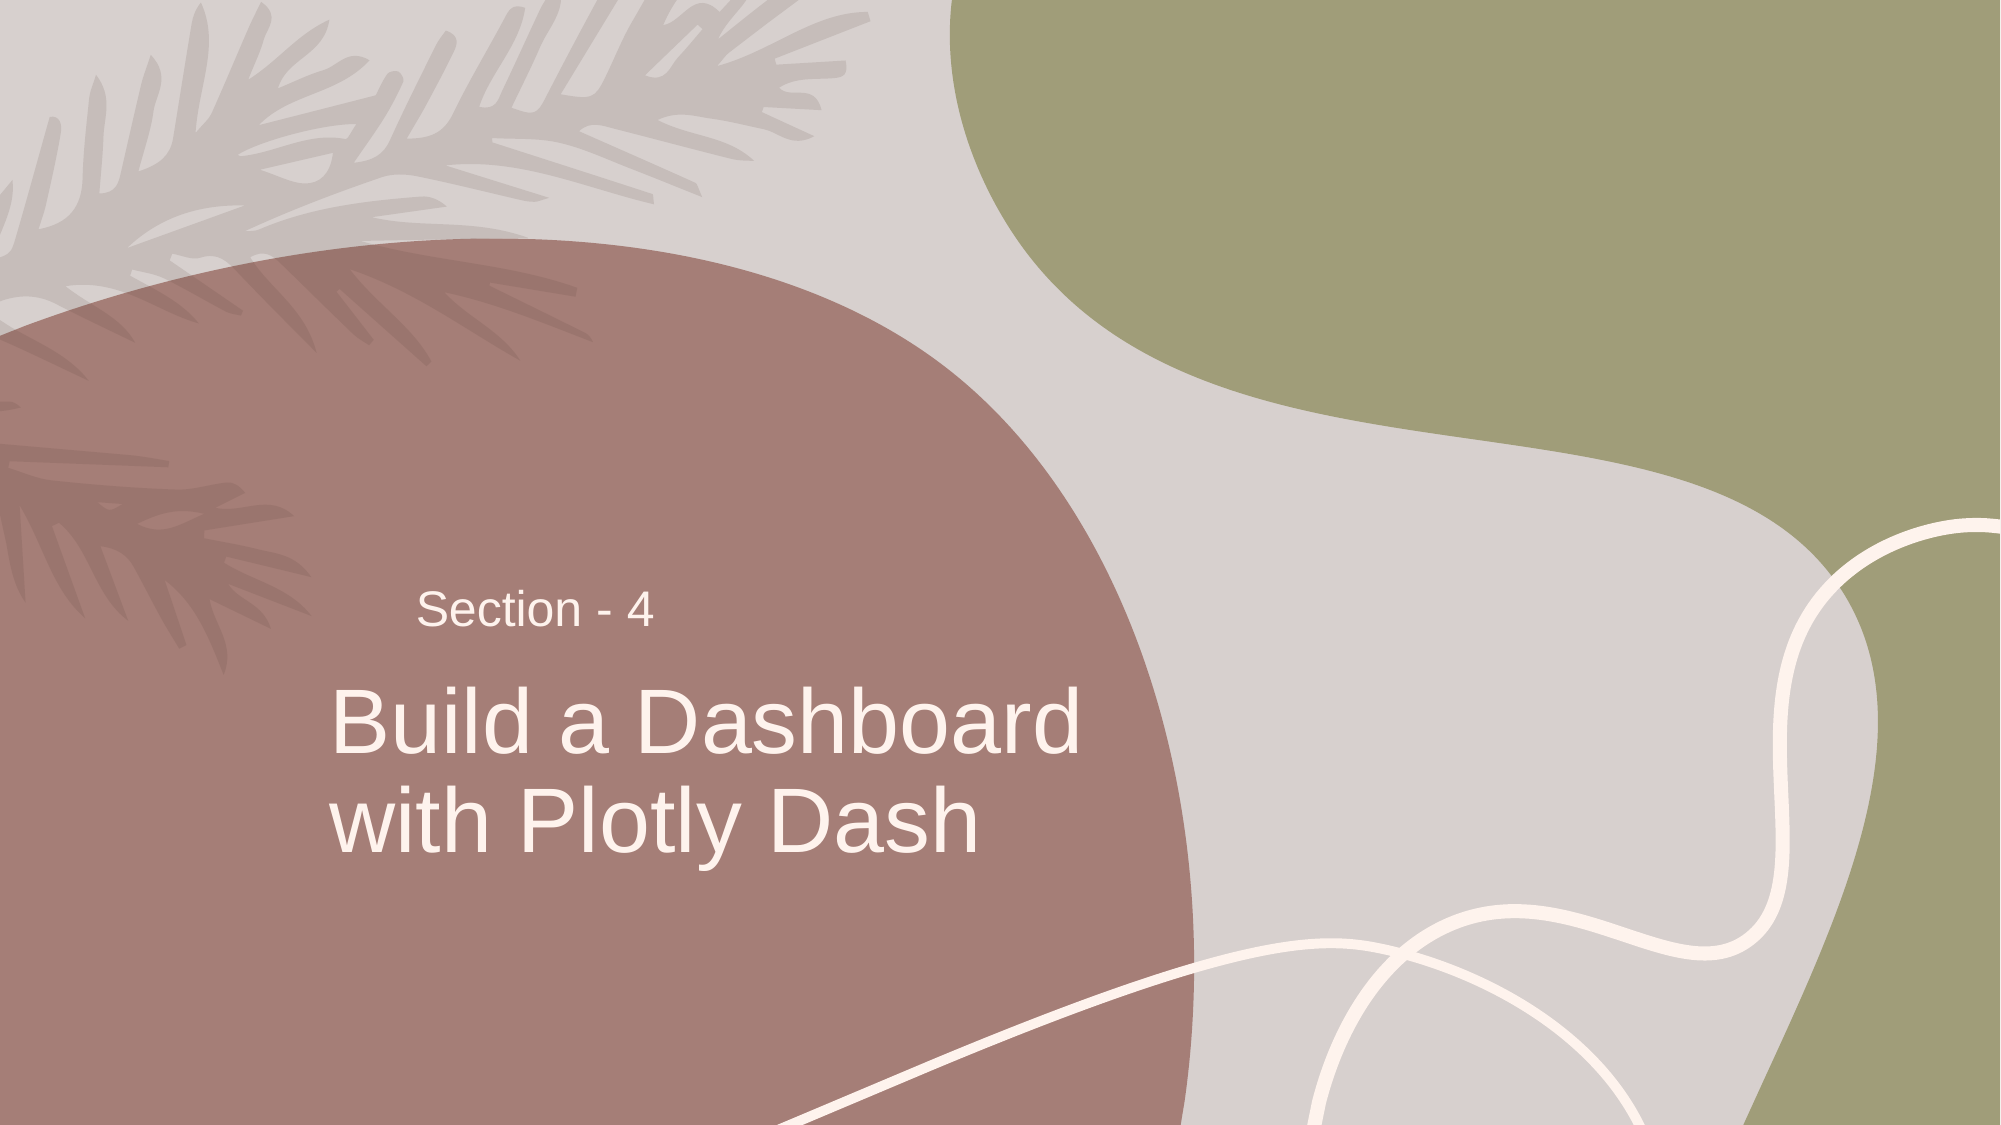

Section - 4
# Build a Dashboard with Plotly Dash